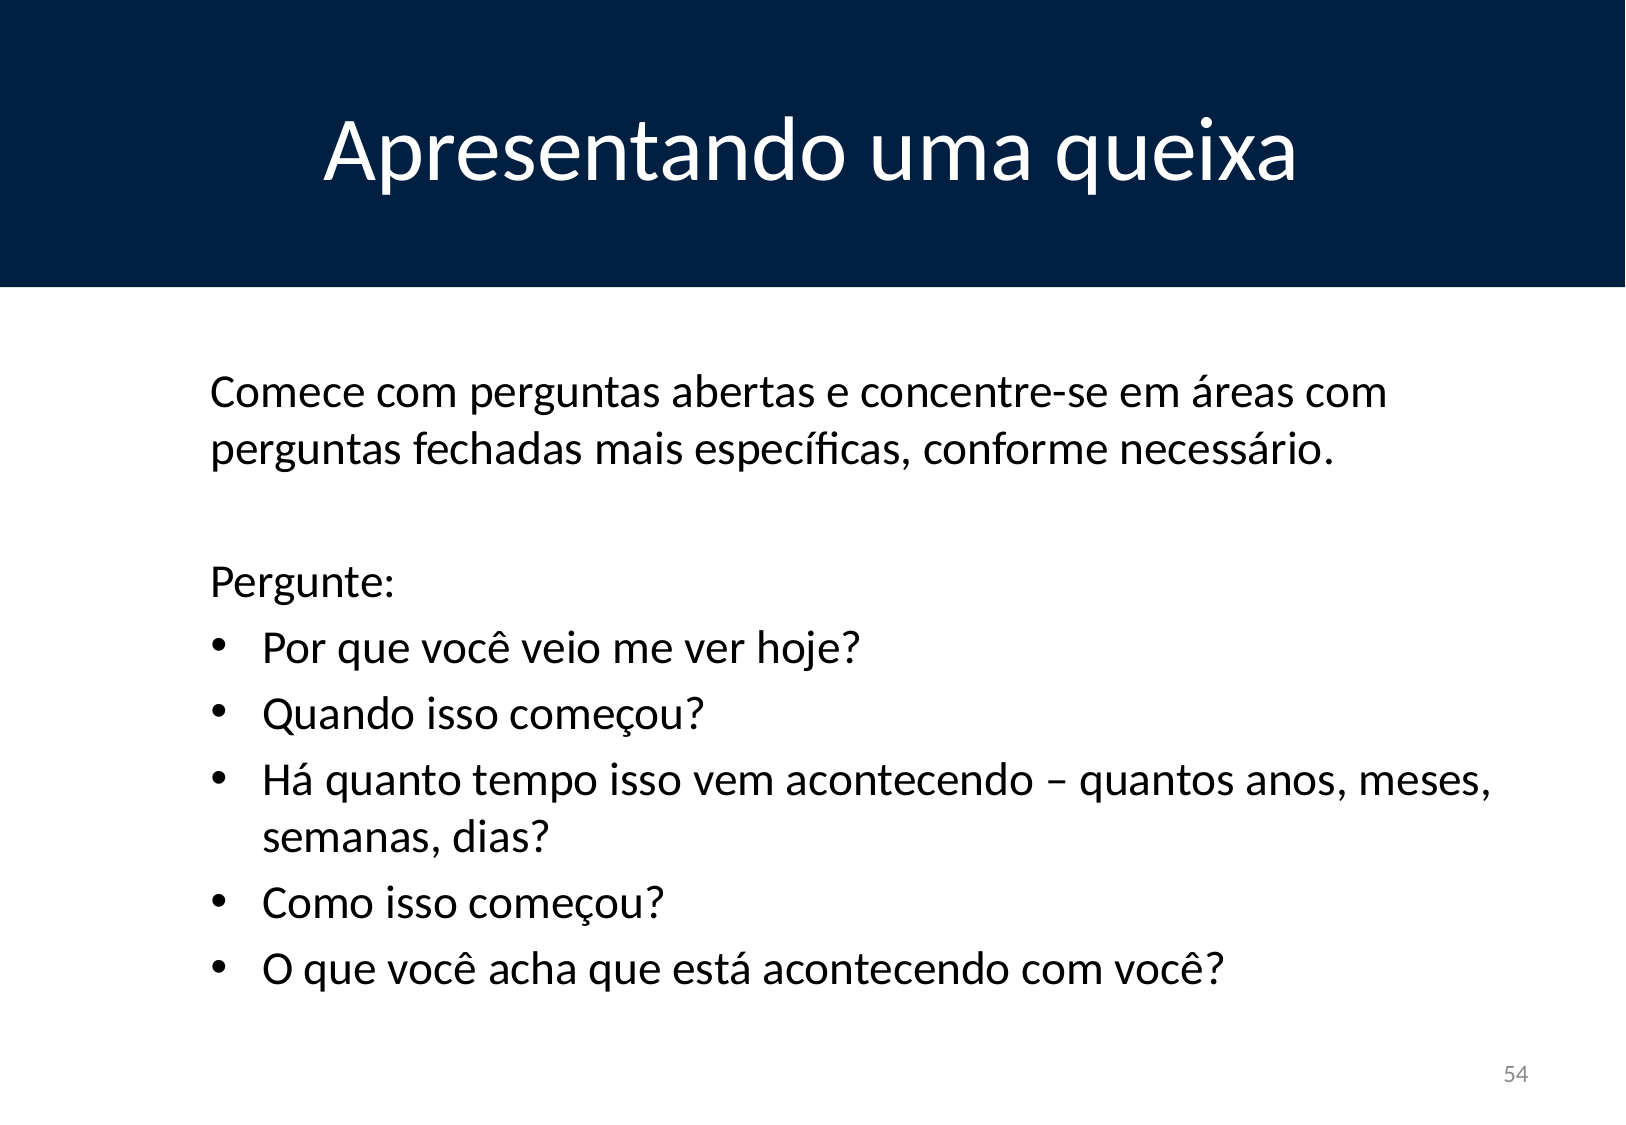

# Apresentando uma queixa
Comece com perguntas abertas e concentre-se em áreas com perguntas fechadas mais específicas, conforme necessário.

Pergunte:
Por que você veio me ver hoje?
Quando isso começou?
Há quanto tempo isso vem acontecendo – quantos anos, meses, semanas, dias?
Como isso começou?
O que você acha que está acontecendo com você?

54